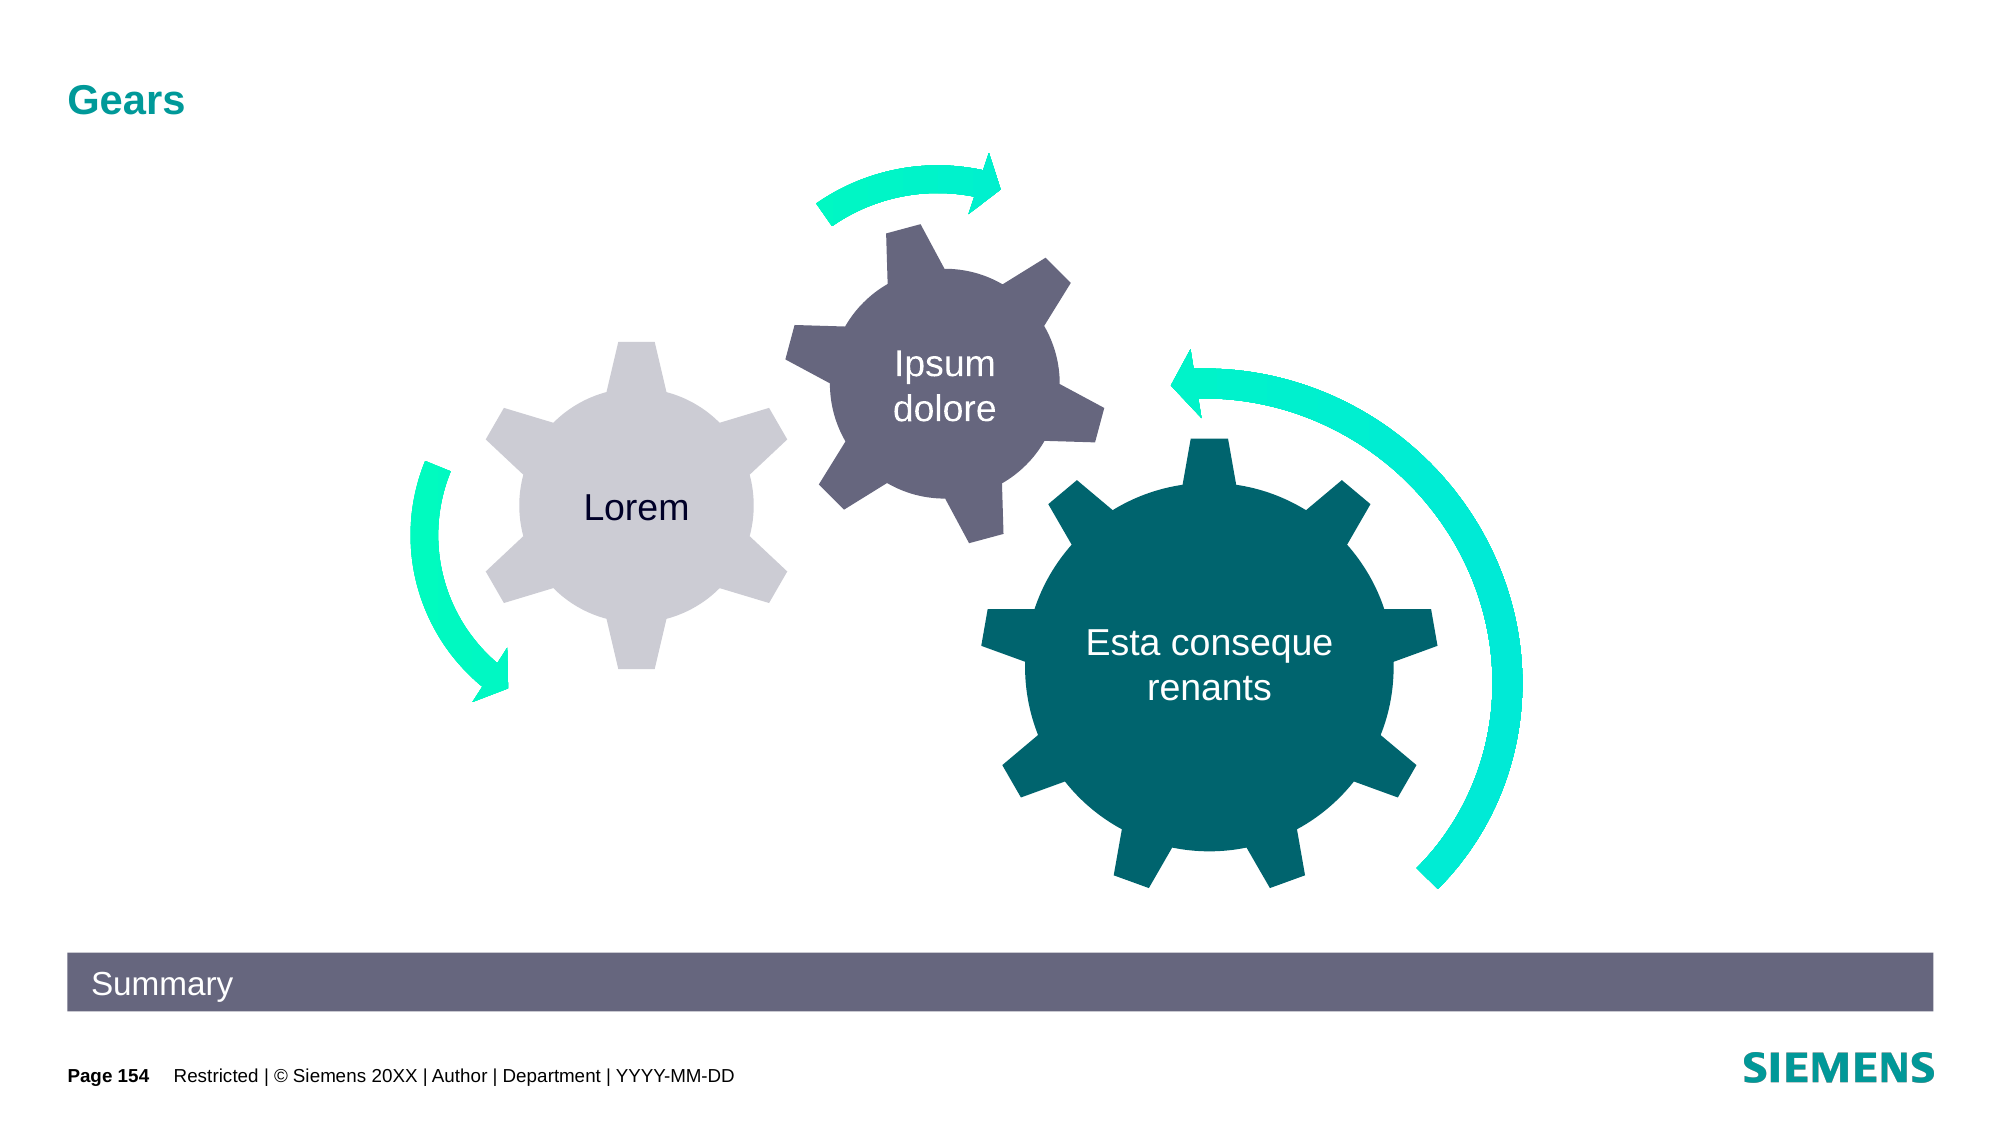

# Gears
Esta conseque
renants
Lorem
Ipsum dolore
Summary
Page 154
Restricted | © Siemens 20XX | Author | Department | YYYY-MM-DD